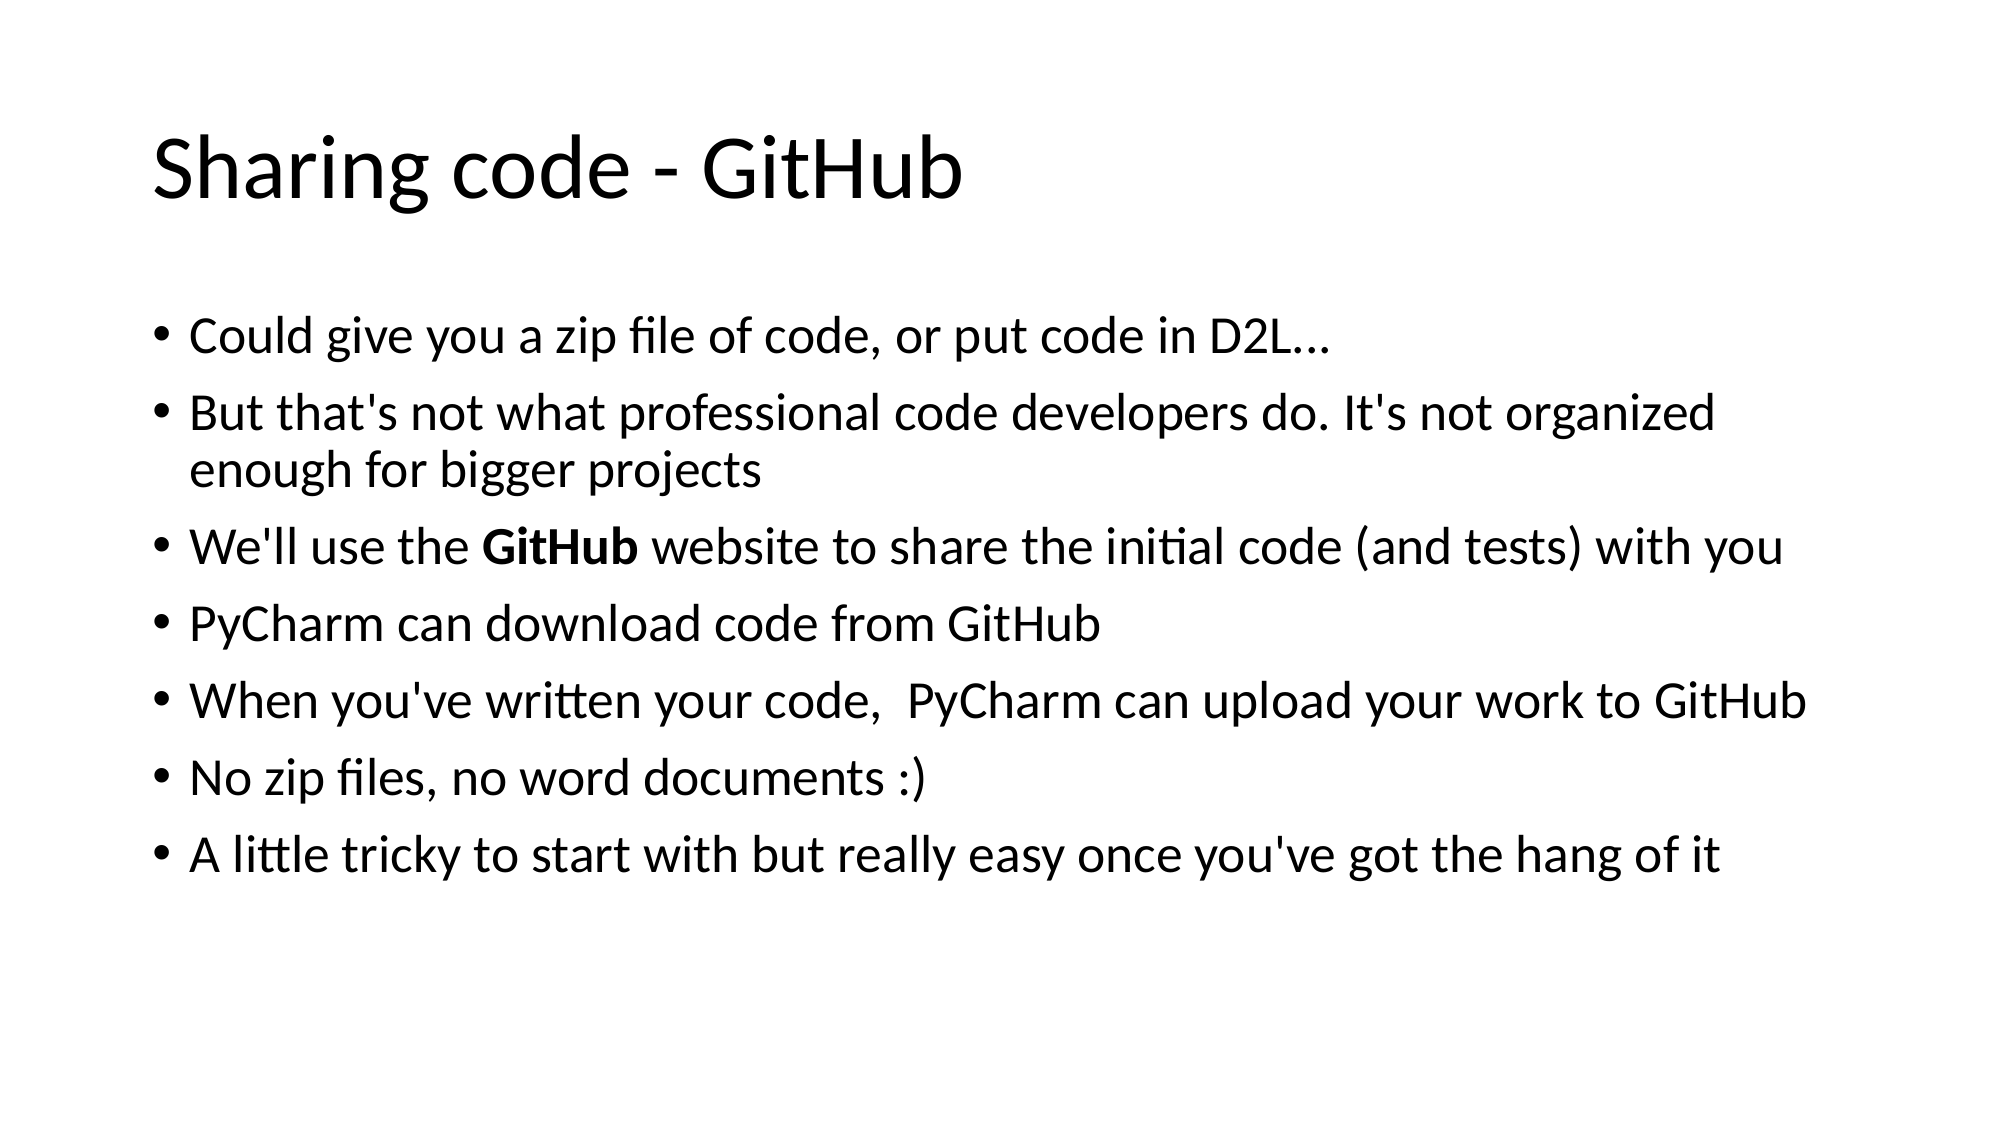

# Sharing code - GitHub
Could give you a zip file of code, or put code in D2L...
But that's not what professional code developers do. It's not organized enough for bigger projects
We'll use the GitHub website to share the initial code (and tests) with you
PyCharm can download code from GitHub
When you've written your code,  PyCharm can upload your work to GitHub
No zip files, no word documents :)
A little tricky to start with but really easy once you've got the hang of it